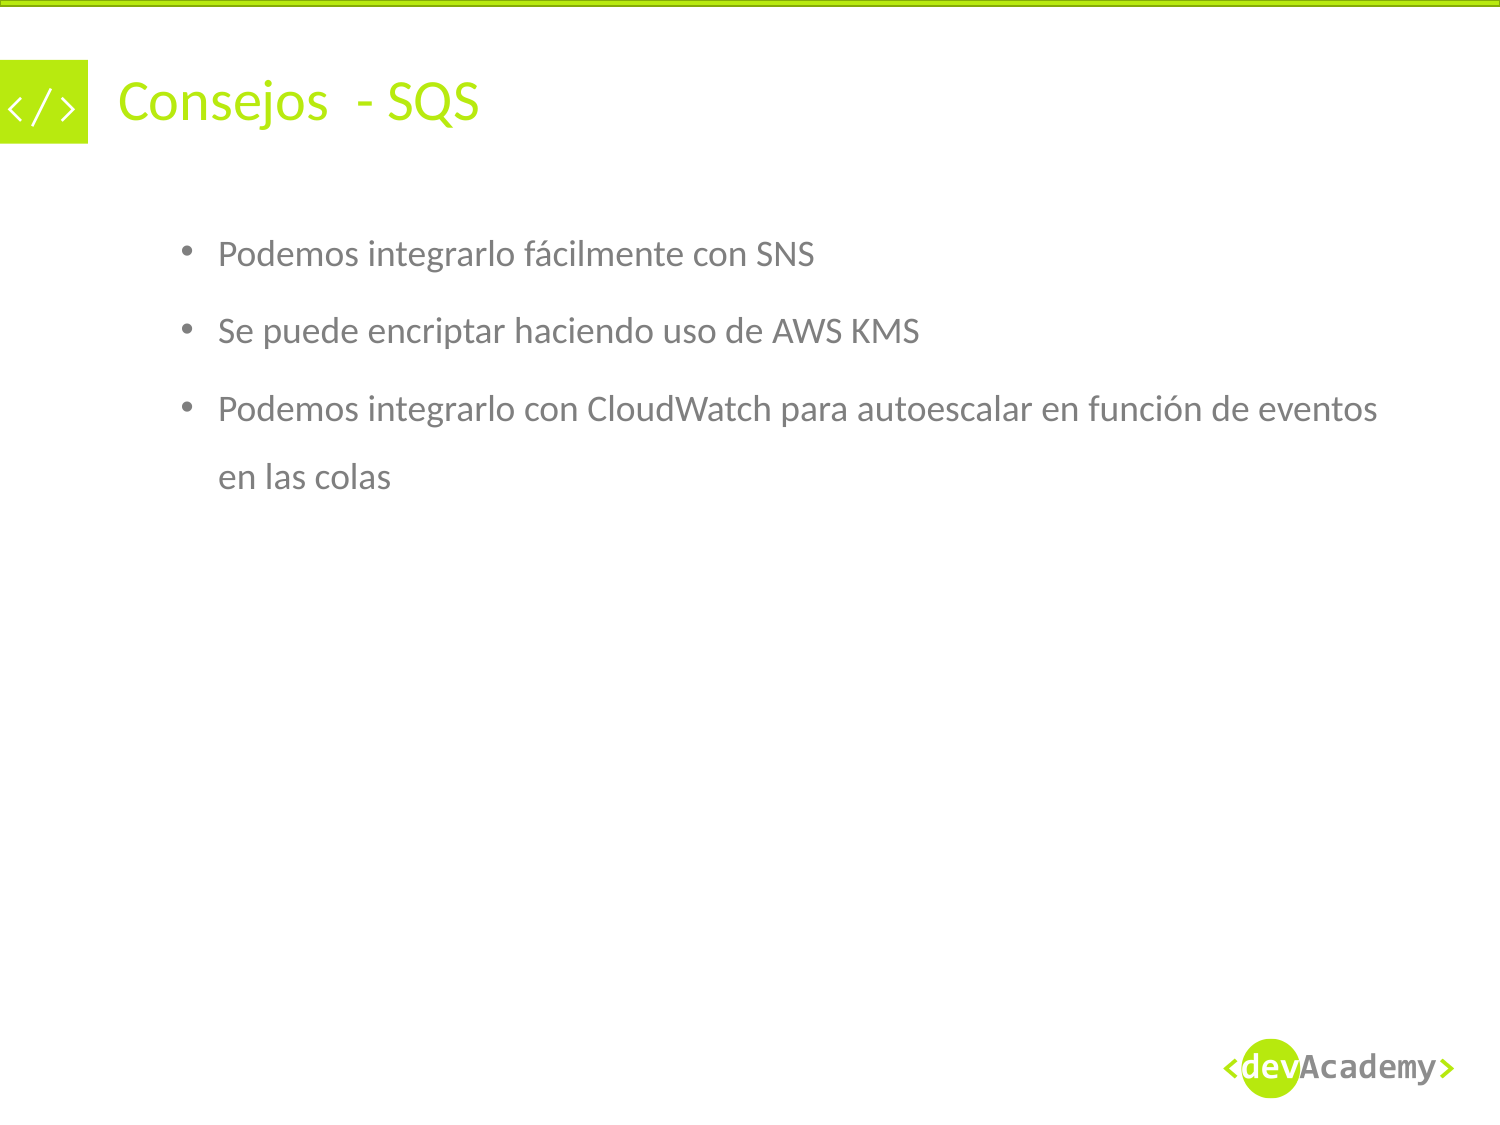

# Consejos  - SQS
Podemos integrarlo fácilmente con SNS
Se puede encriptar haciendo uso de AWS KMS
Podemos integrarlo con CloudWatch para autoescalar en función de eventos en las colas